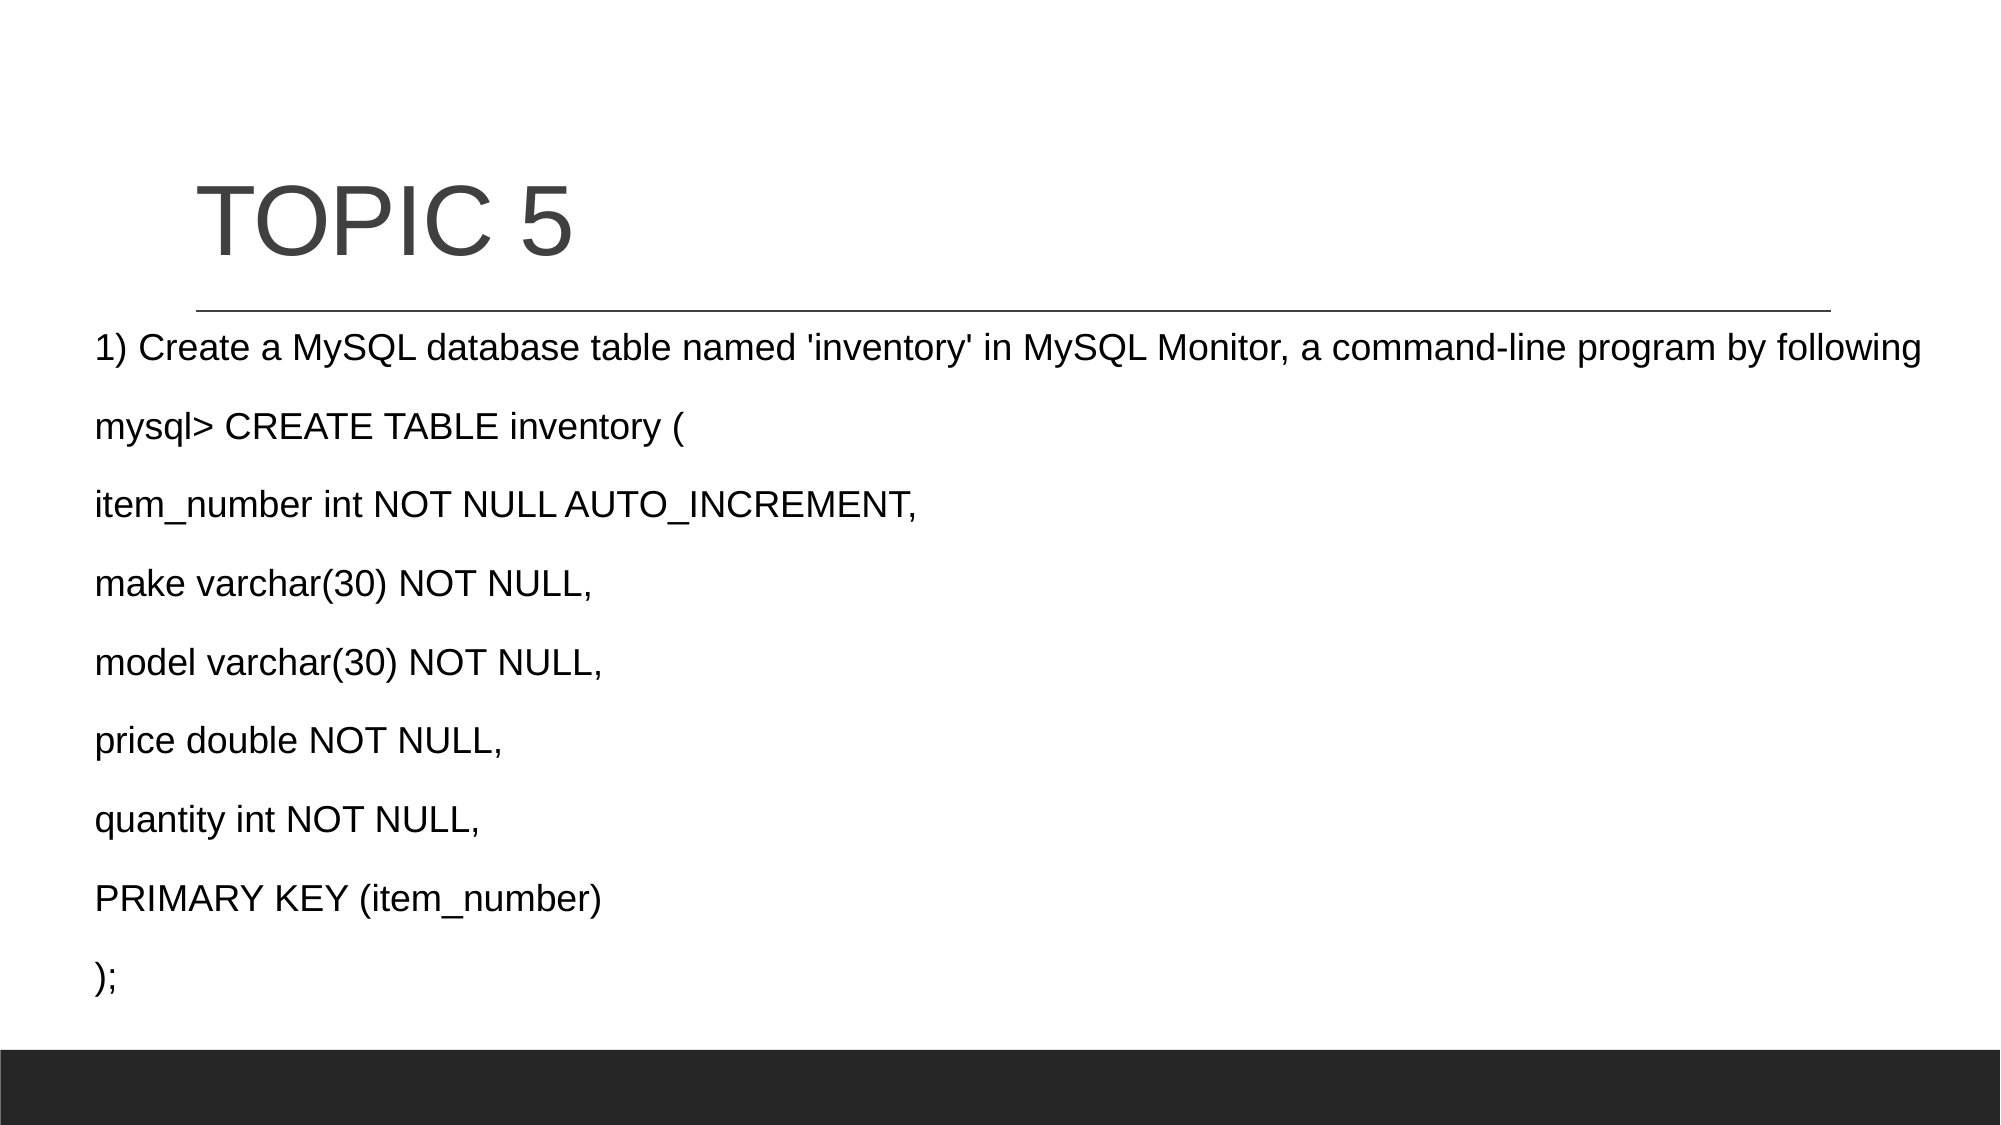

# TOPIC 5
1) Create a MySQL database table named 'inventory' in MySQL Monitor, a command-line program by following
mysql> CREATE TABLE inventory (
item_number int NOT NULL AUTO_INCREMENT,
make varchar(30) NOT NULL,
model varchar(30) NOT NULL,
price double NOT NULL,
quantity int NOT NULL,
PRIMARY KEY (item_number)
);